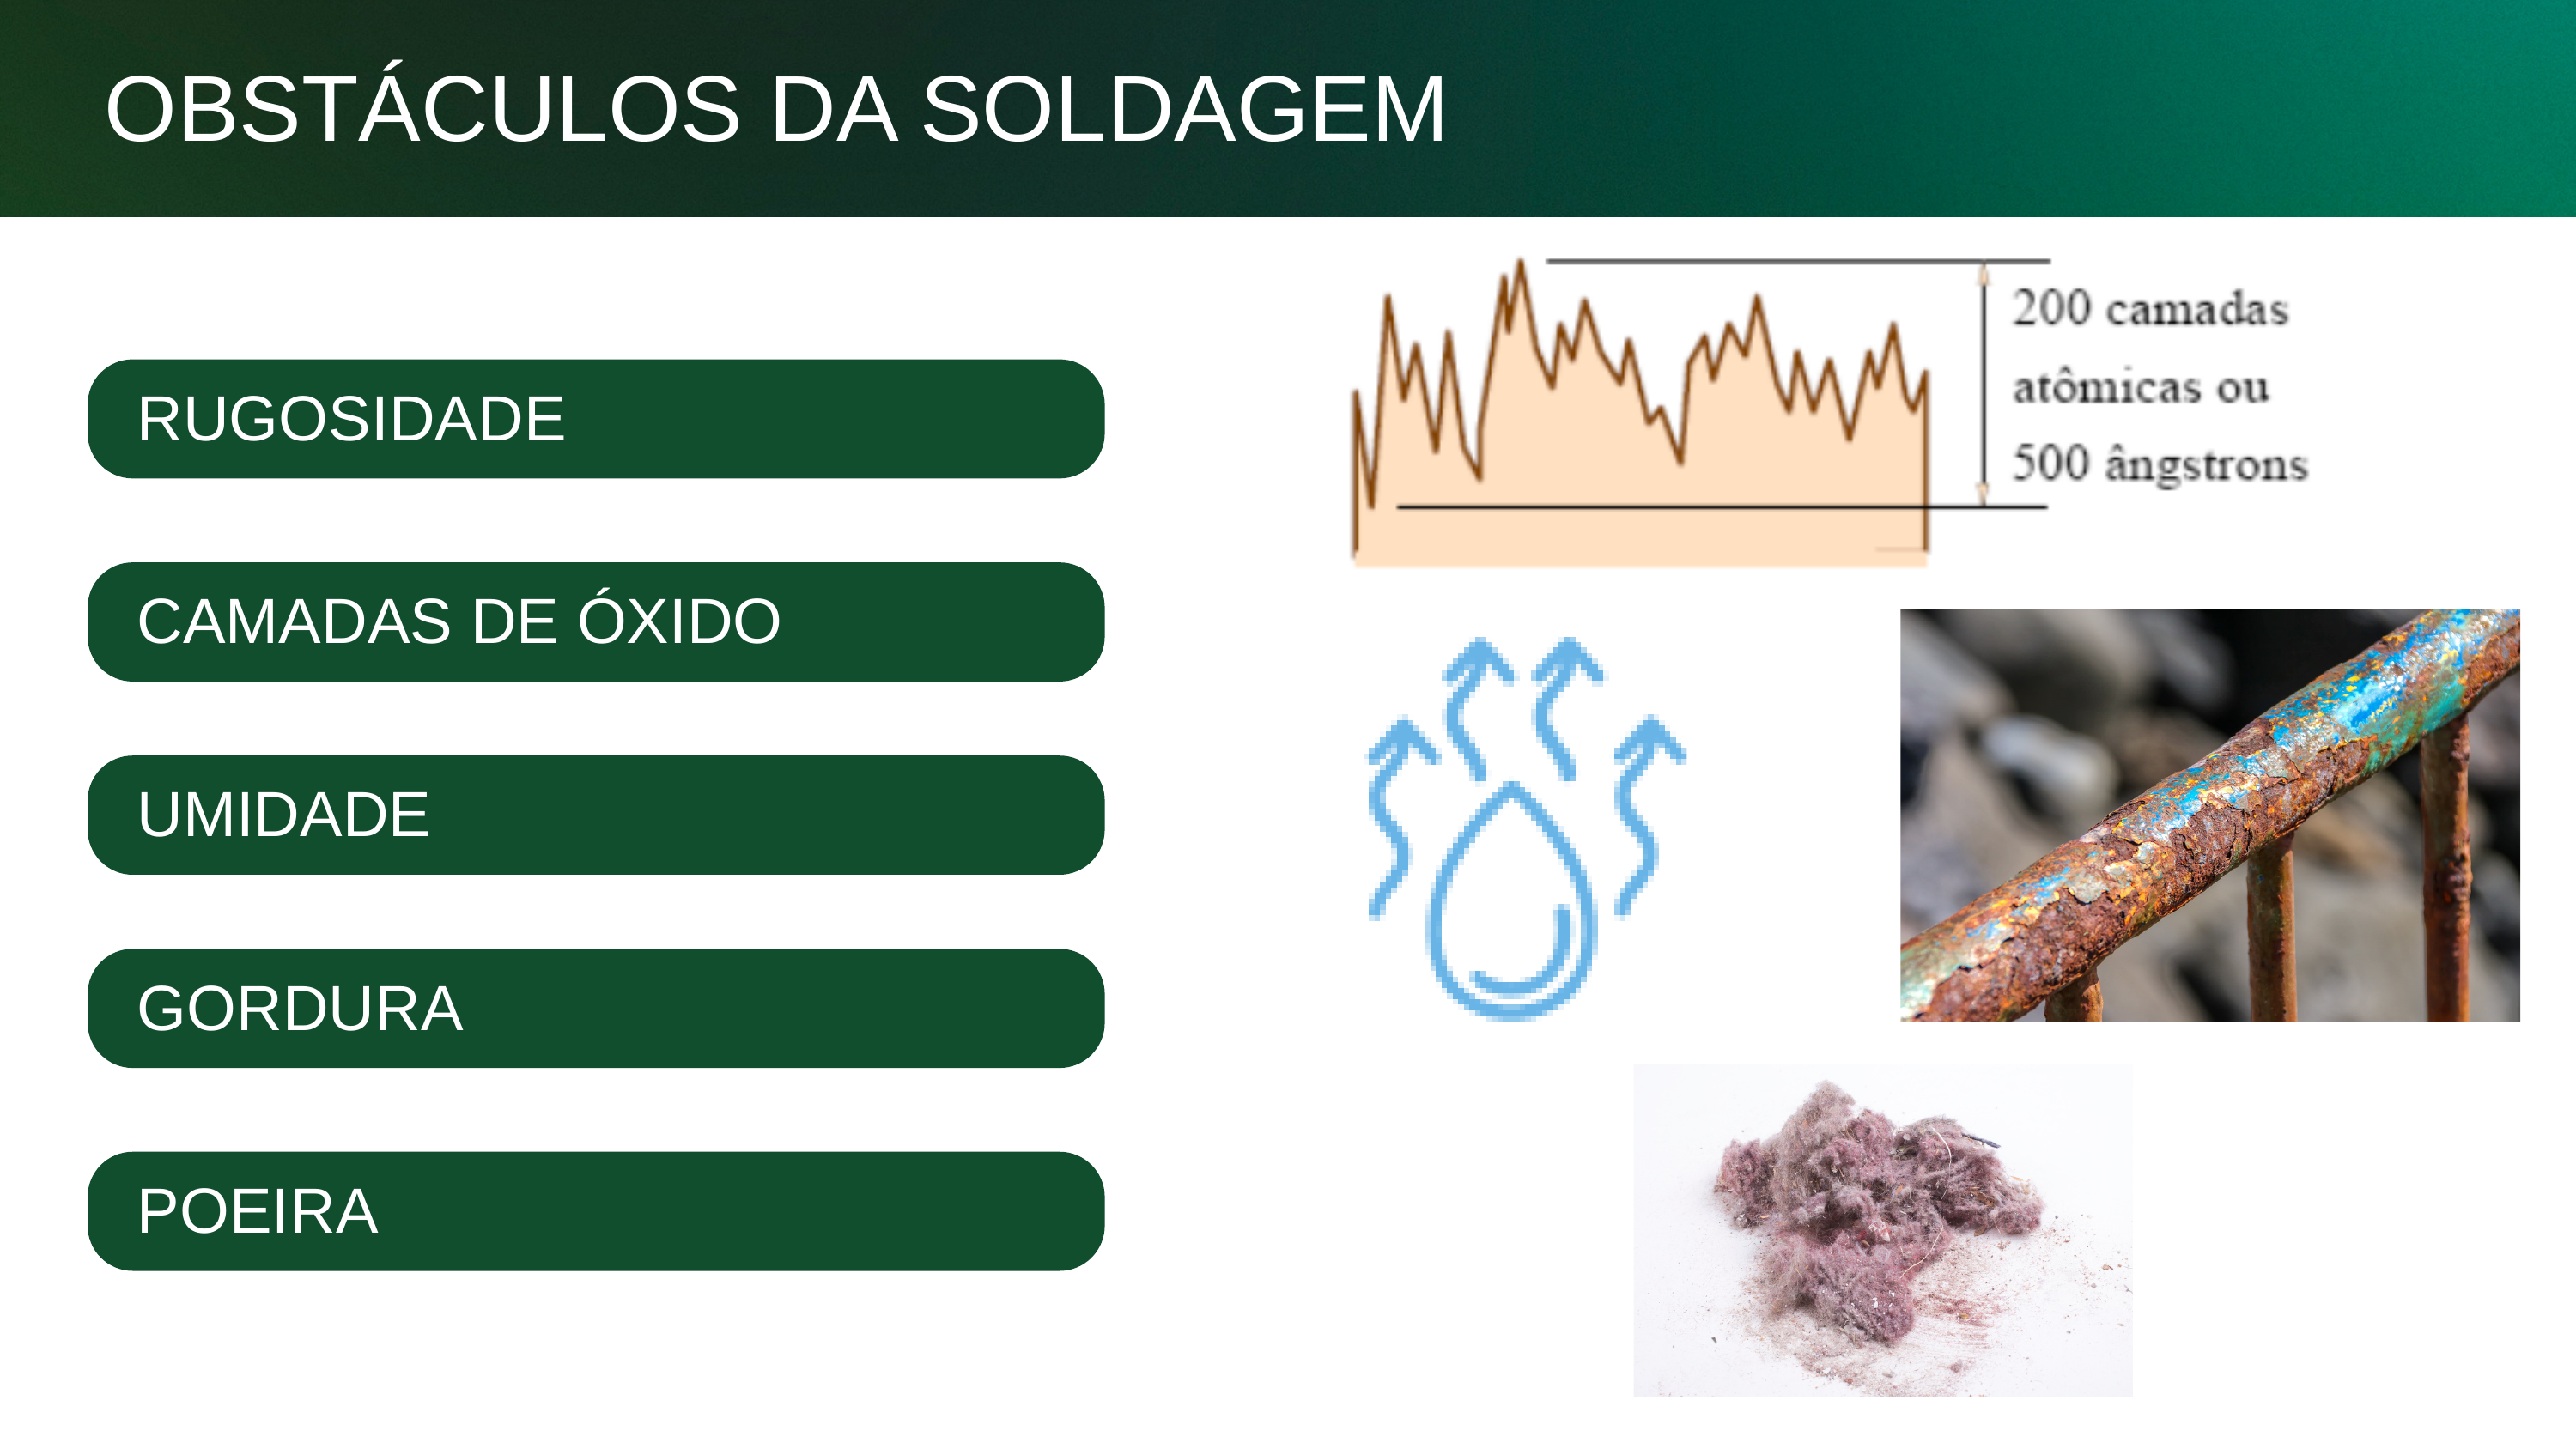

OBSTÁCULOS DA SOLDAGEM

RUGOSIDADE

CAMADAS DE ÓXIDO

UMIDADE

GORDURA

POEIRA